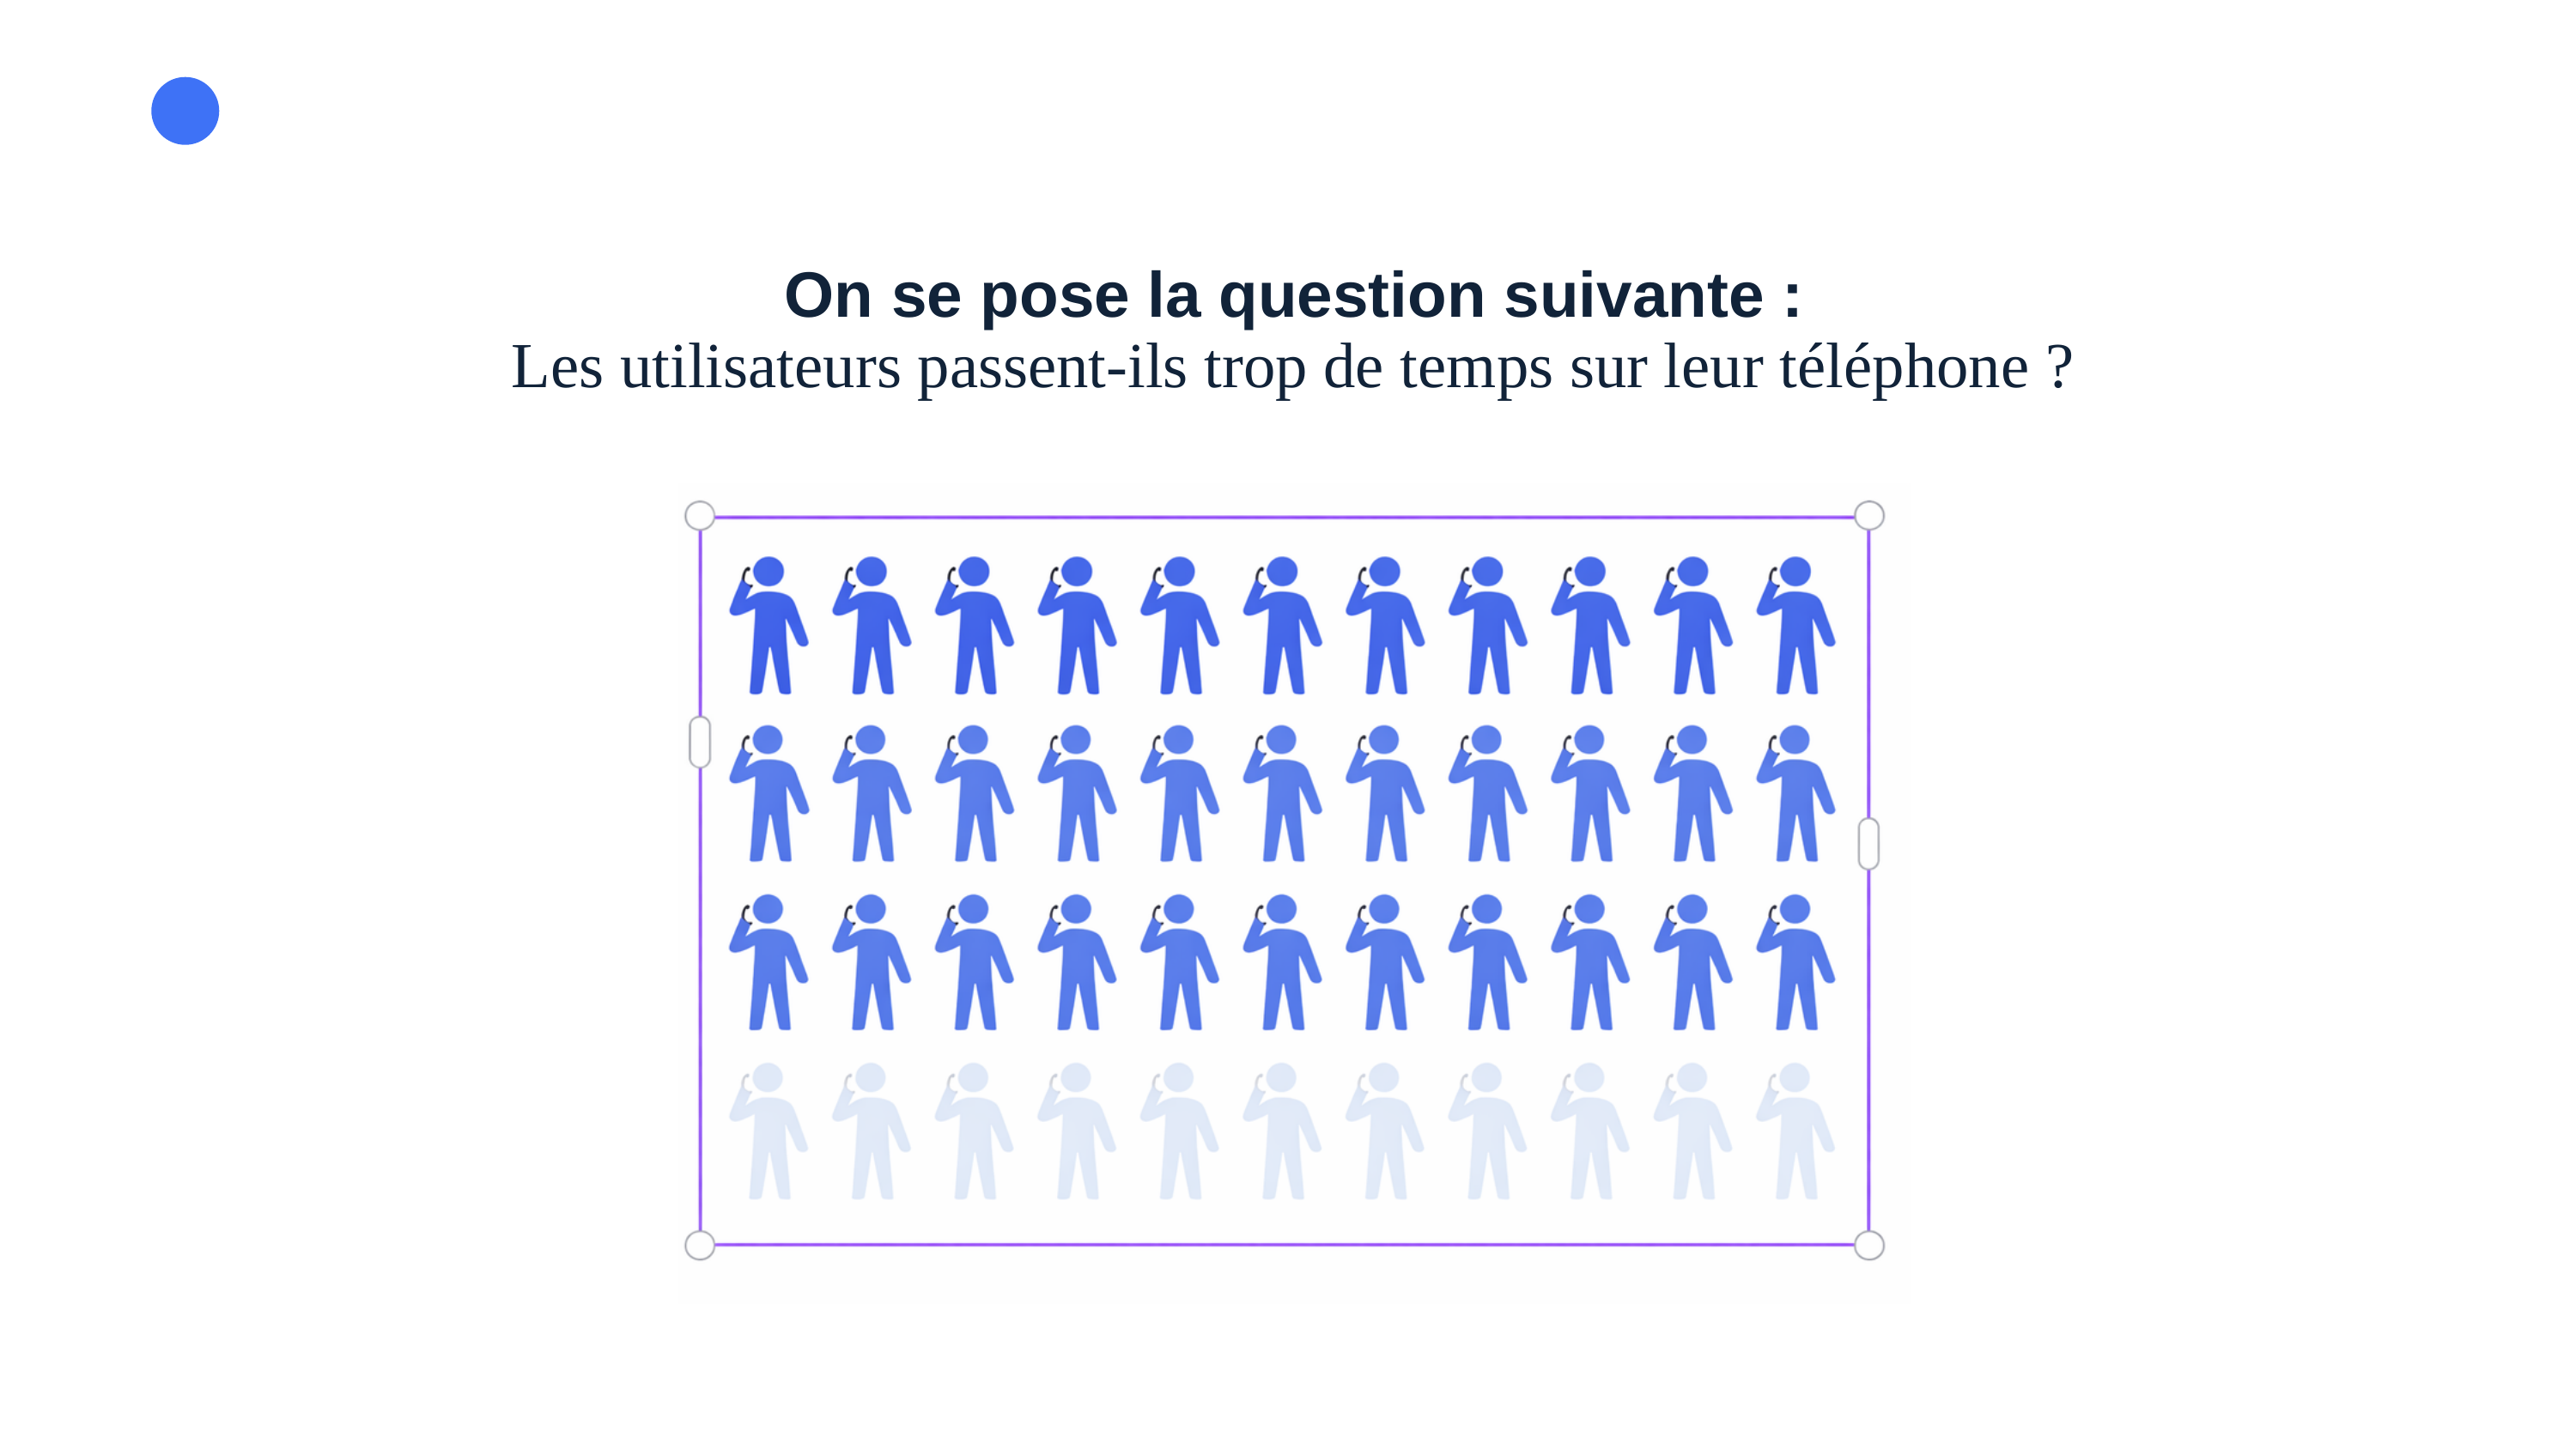

On se pose la question suivante :
Les utilisateurs passent-ils trop de temps sur leur téléphone ?